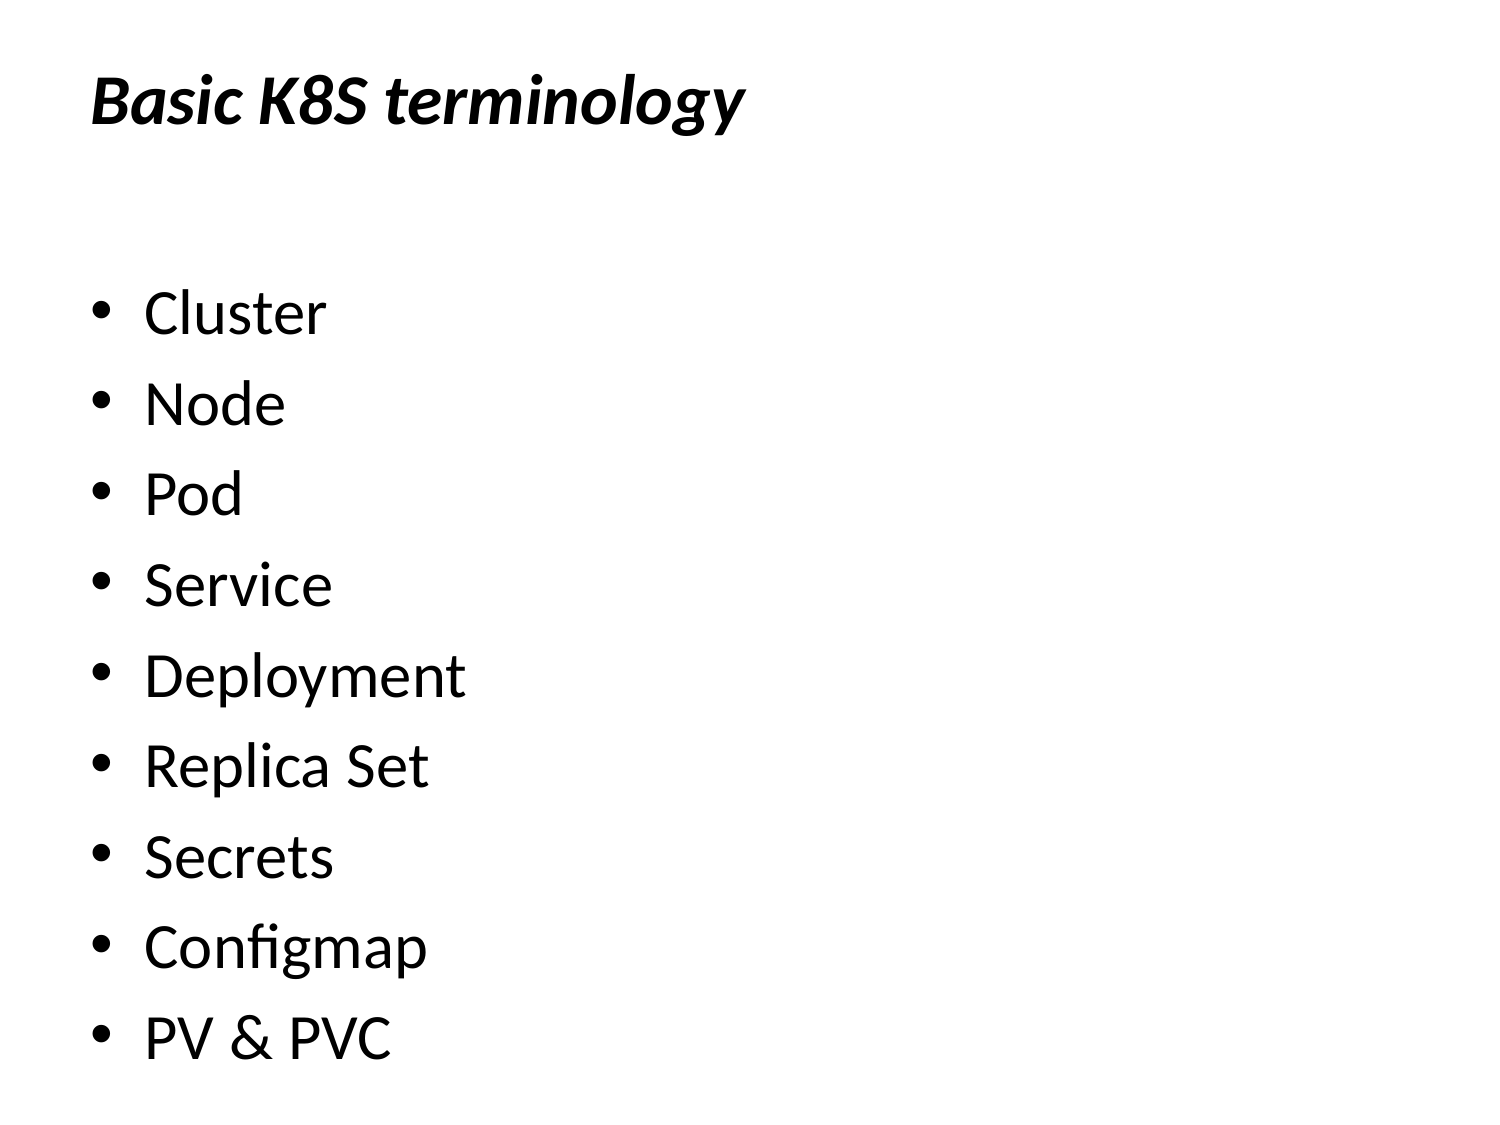

# Basic K8S terminology
Cluster
Node
Pod
Service
Deployment
Replica Set
Secrets
Configmap
PV & PVC